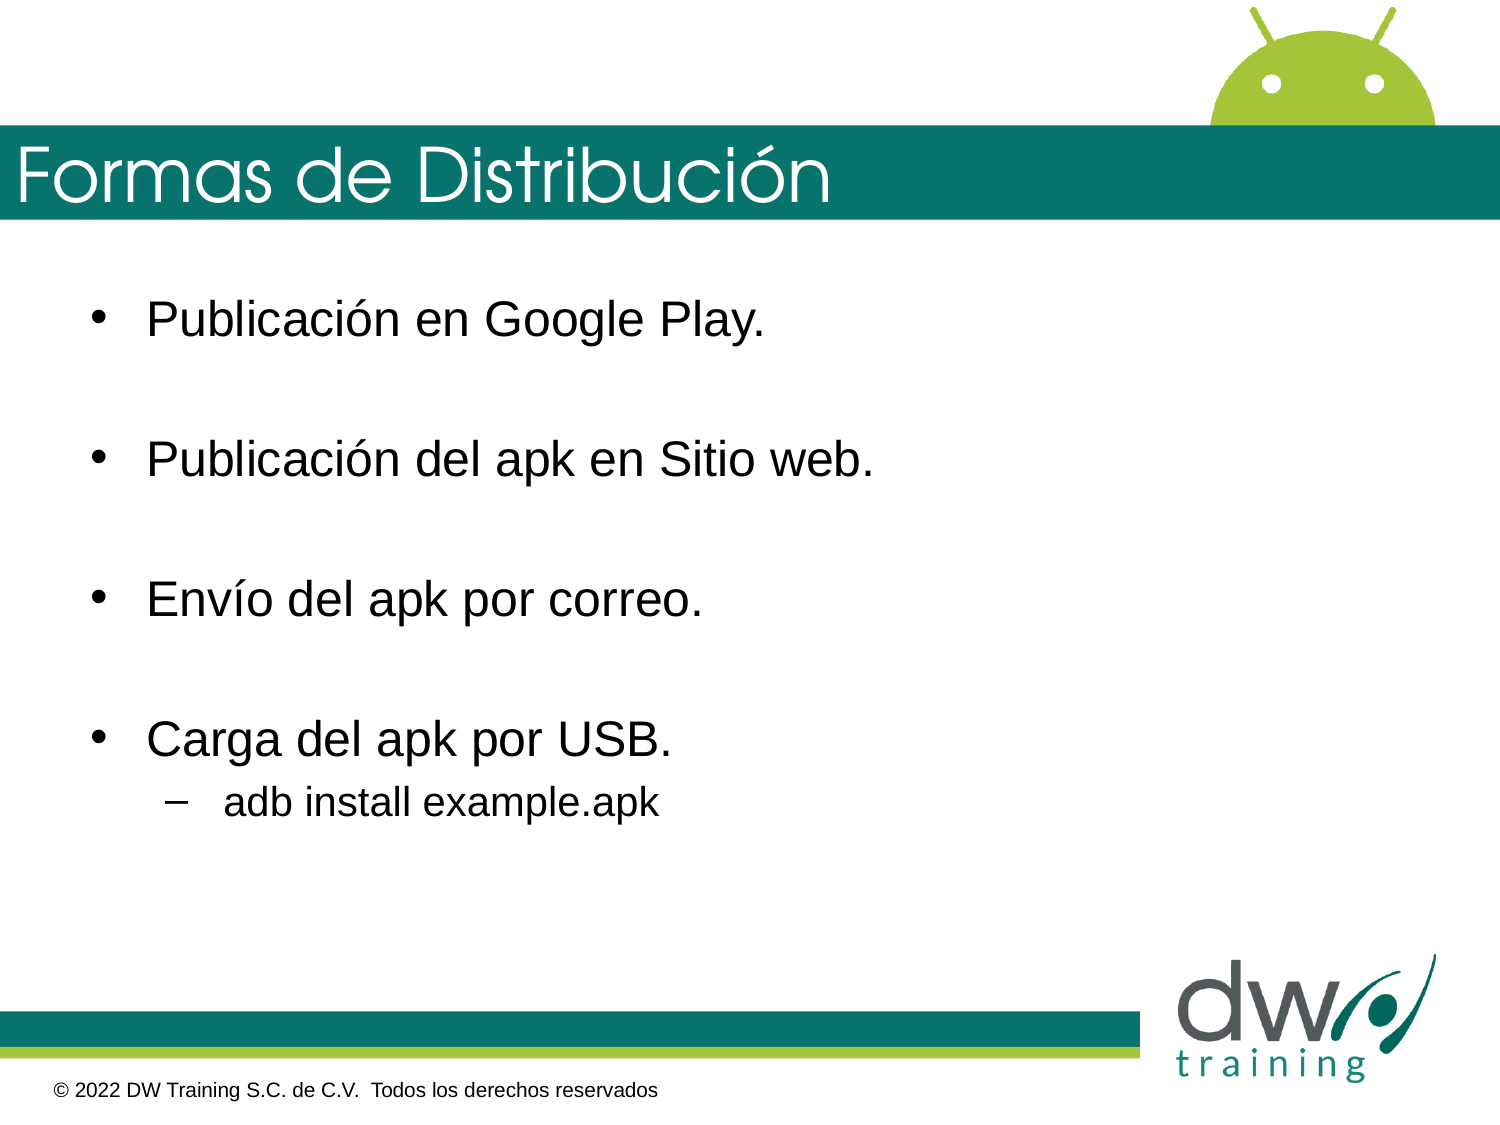

# Formas de Distribución

Publicación en Google Play.

Publicación del apk en Sitio web.

Envío del apk por correo.

Carga del apk por USB.
 adb install example.apk